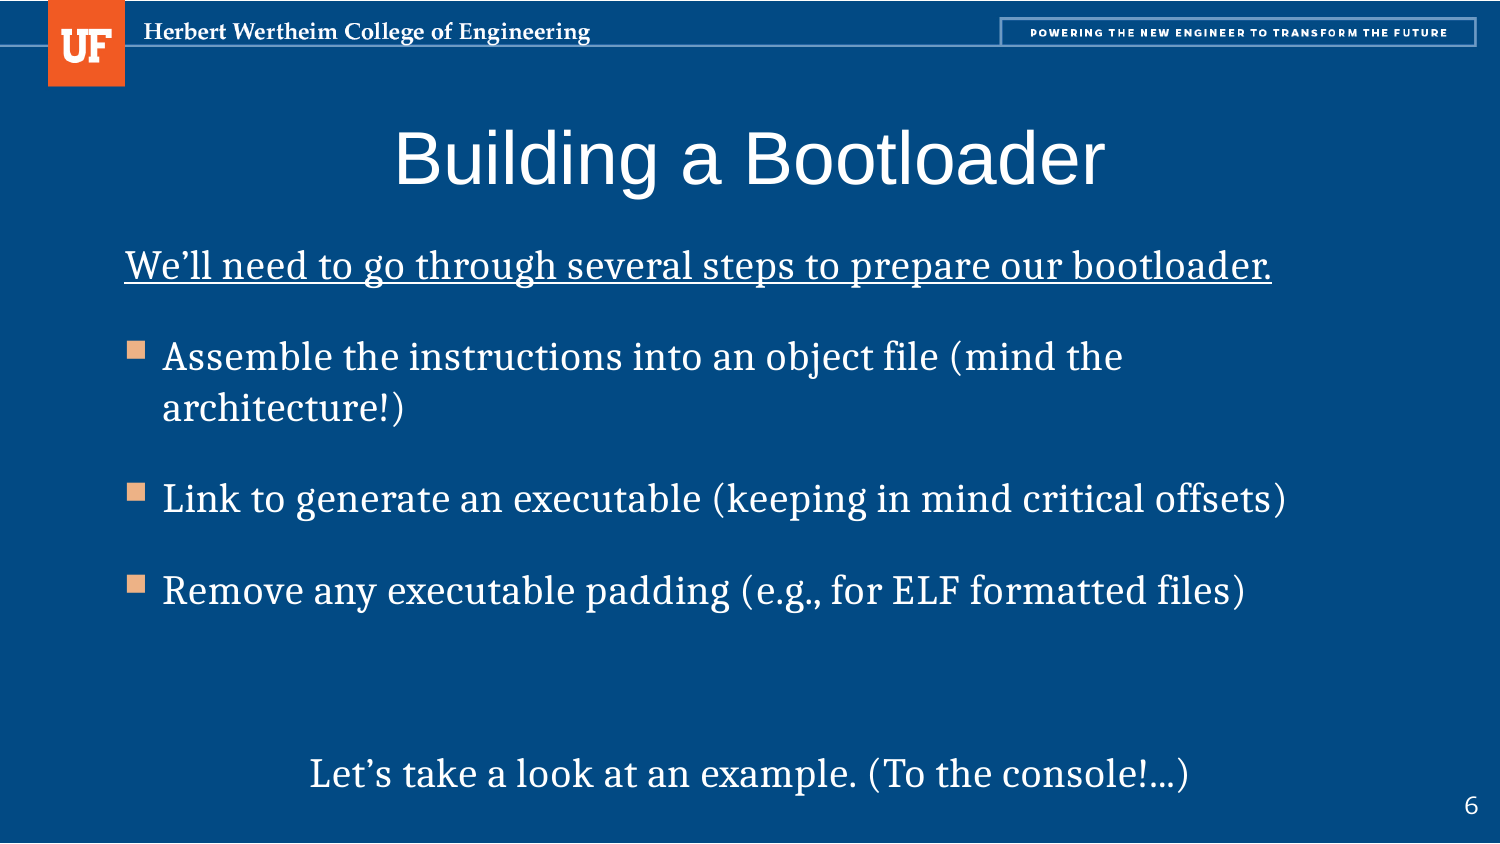

# Building a Bootloader
We’ll need to go through several steps to prepare our bootloader.
Assemble the instructions into an object file (mind the architecture!)
Link to generate an executable (keeping in mind critical offsets)
Remove any executable padding (e.g., for ELF formatted files)

Let’s take a look at an example. (To the console!...)
6